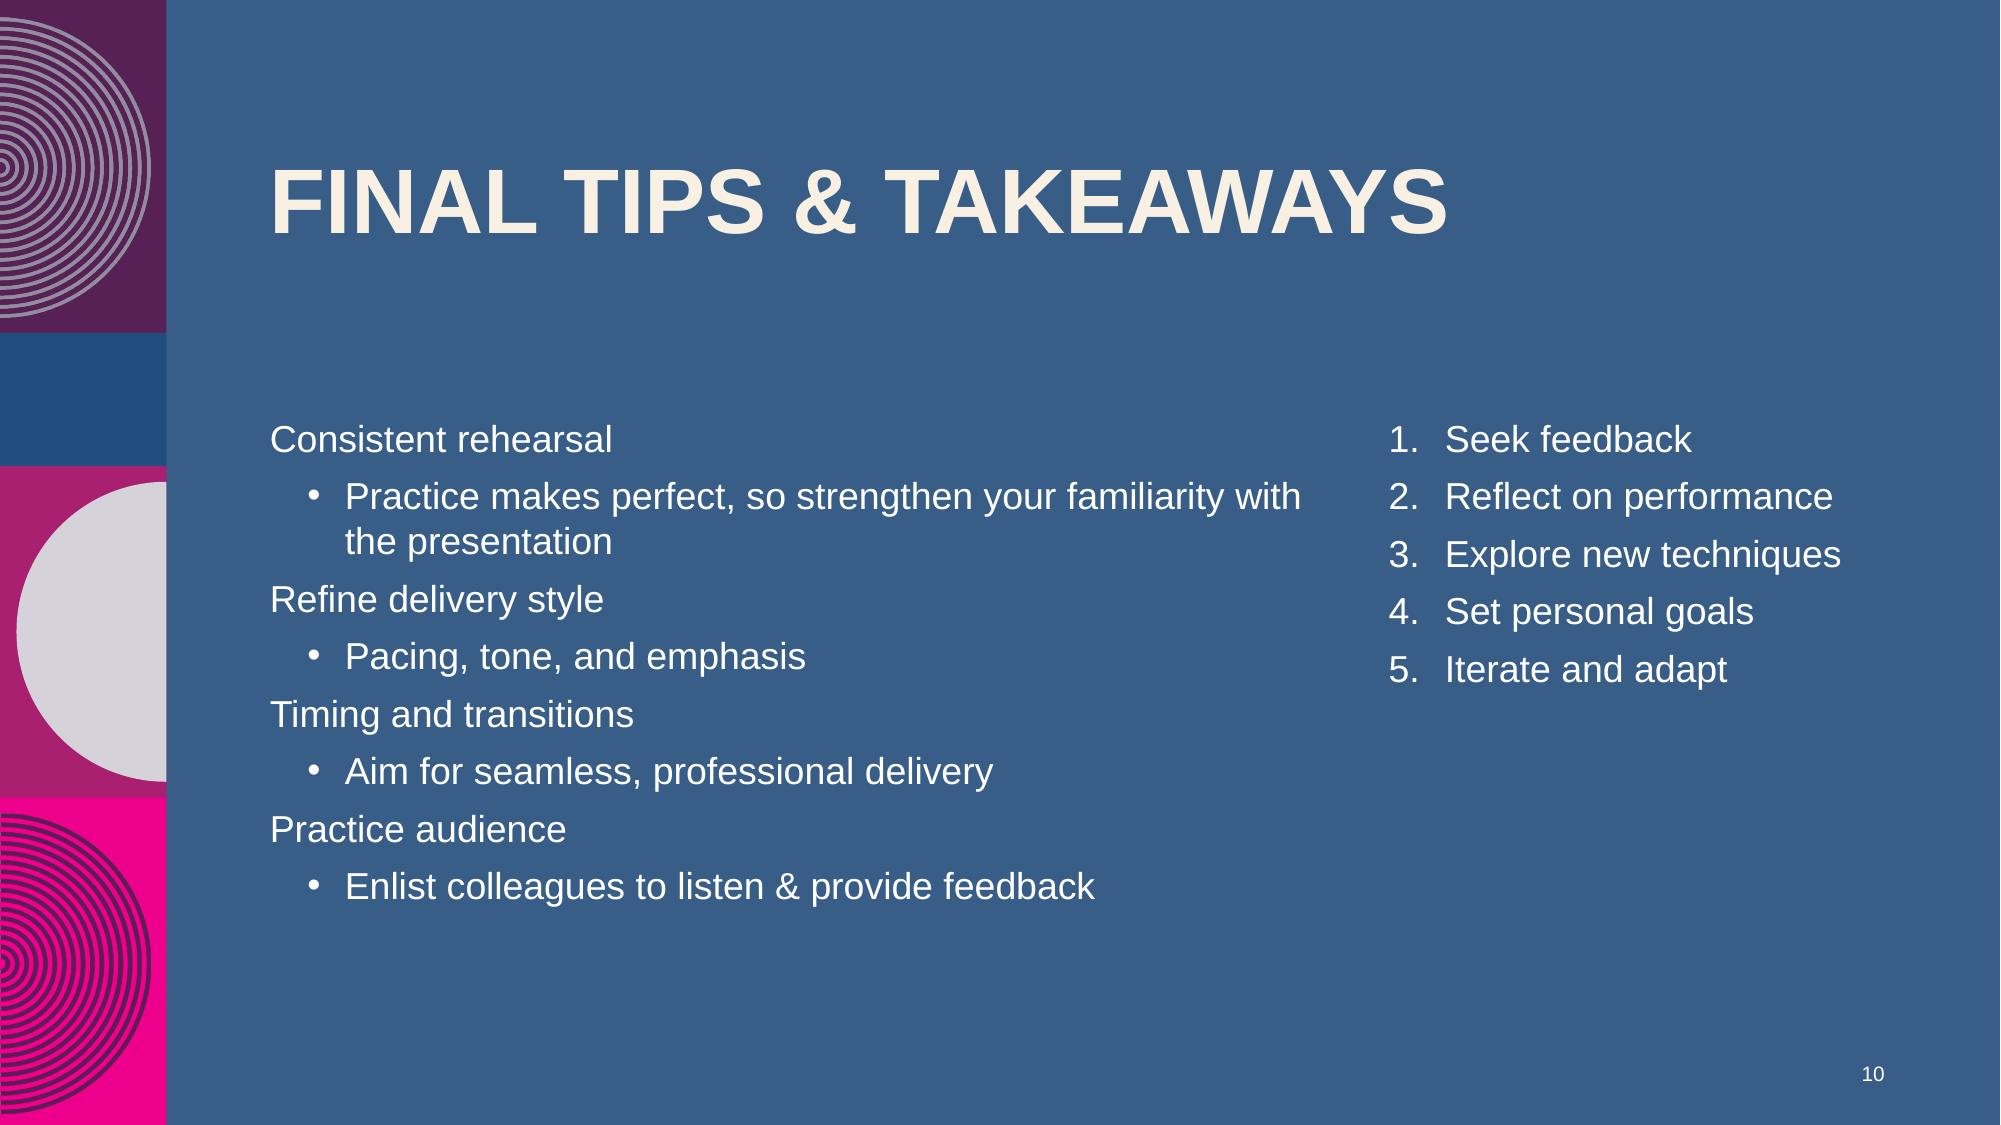

# Final tips & takeaways​
Consistent rehearsal​
Practice makes perfect, so strengthen your familiarity with the presentation​
Refine delivery style​
Pacing, tone, and emphasis​
Timing and transitions​
Aim for seamless, professional delivery​
Practice audience
Enlist colleagues to listen & provide feedback​
Seek feedback​
Reflect on performance​
Explore new techniques​
Set personal goals​
Iterate and adapt
10